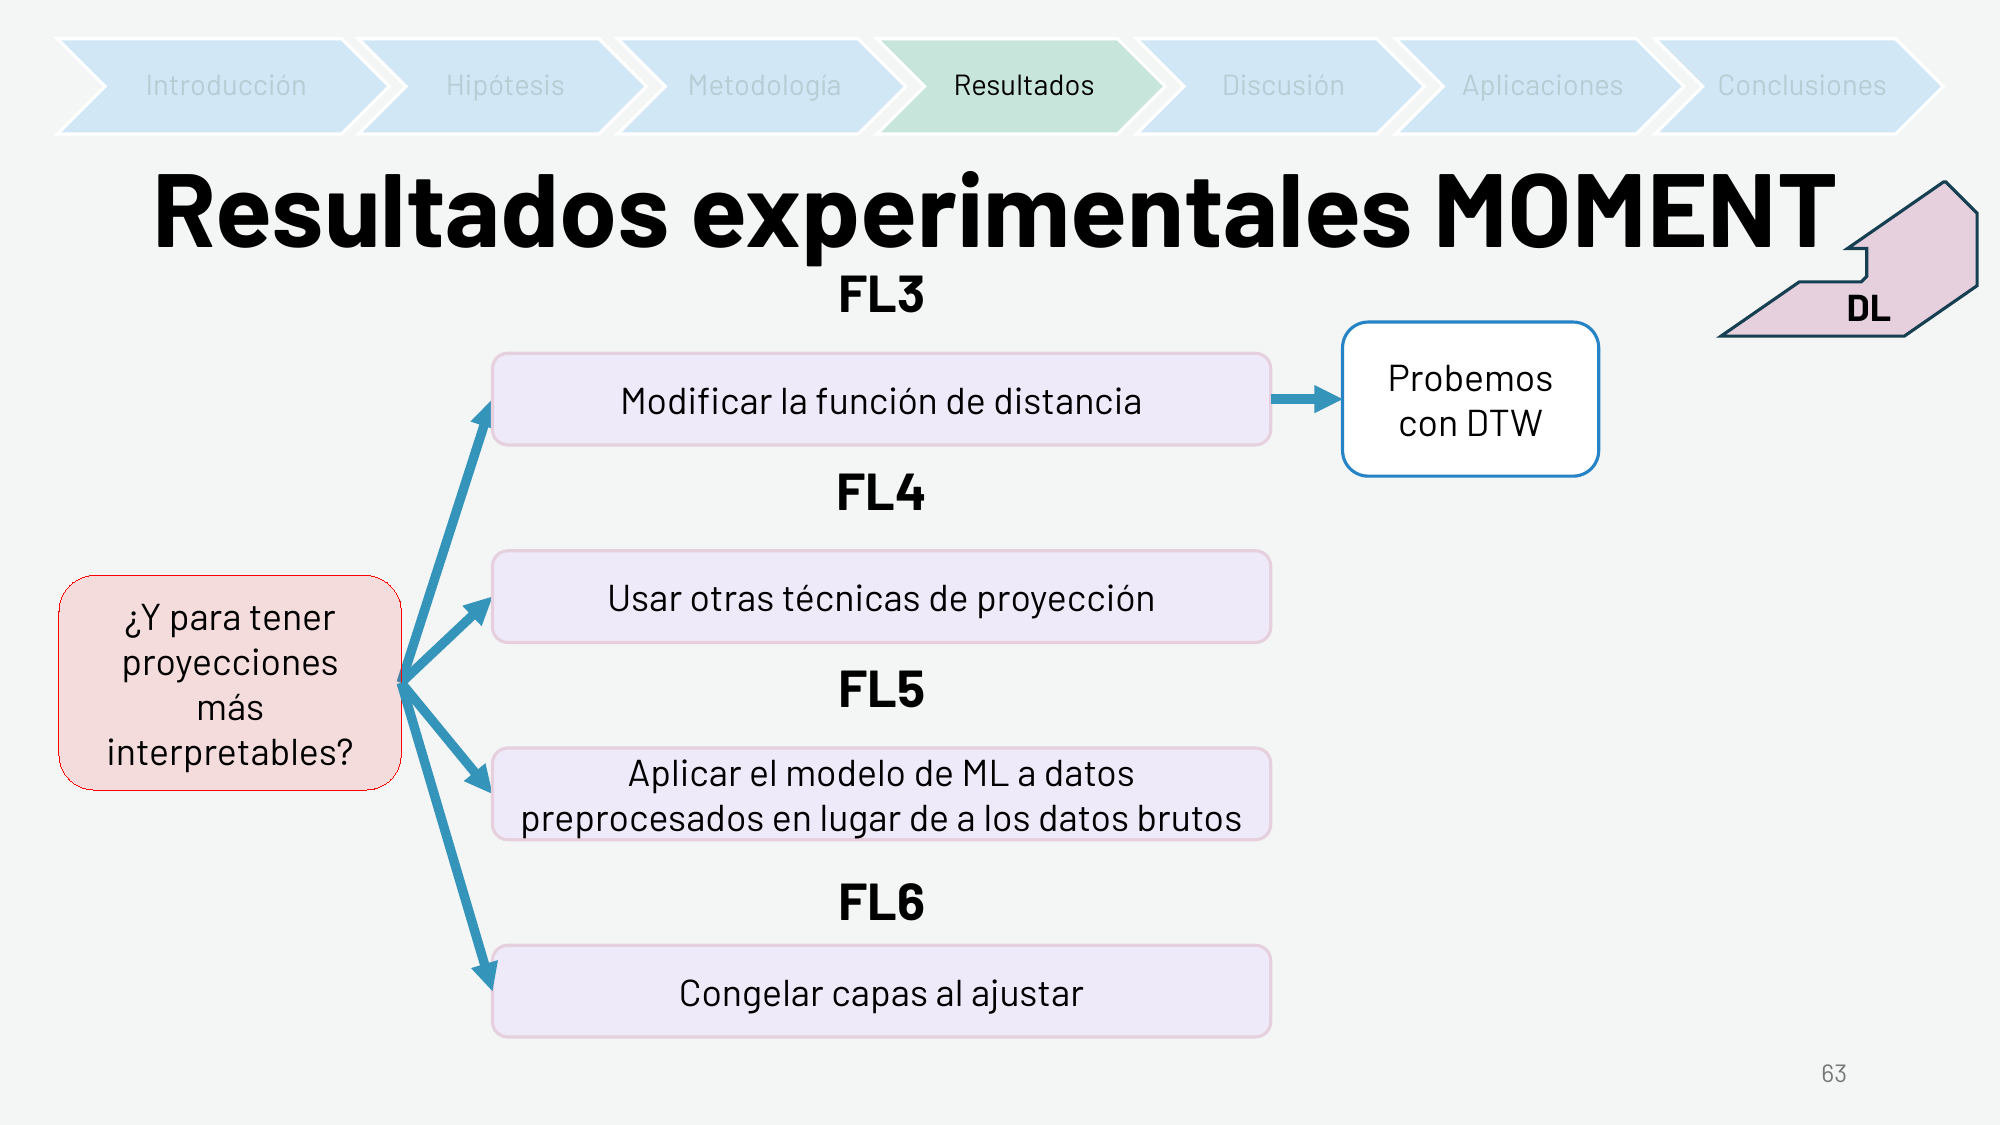

Introducción
Hipótesis
Metodología
Resultados
Discusión
Aplicaciones
Conclusiones
# Resultados experimentales MOMENT

DL
FL3
Probemos con DTW
Modificar la función de distancia
FL4
Usar otras técnicas de proyección
¿Y para tener proyecciones más interpretables?
FL5
Aplicar el modelo de ML a datos preprocesados en lugar de a los datos brutos
FL6
Congelar capas al ajustar
63